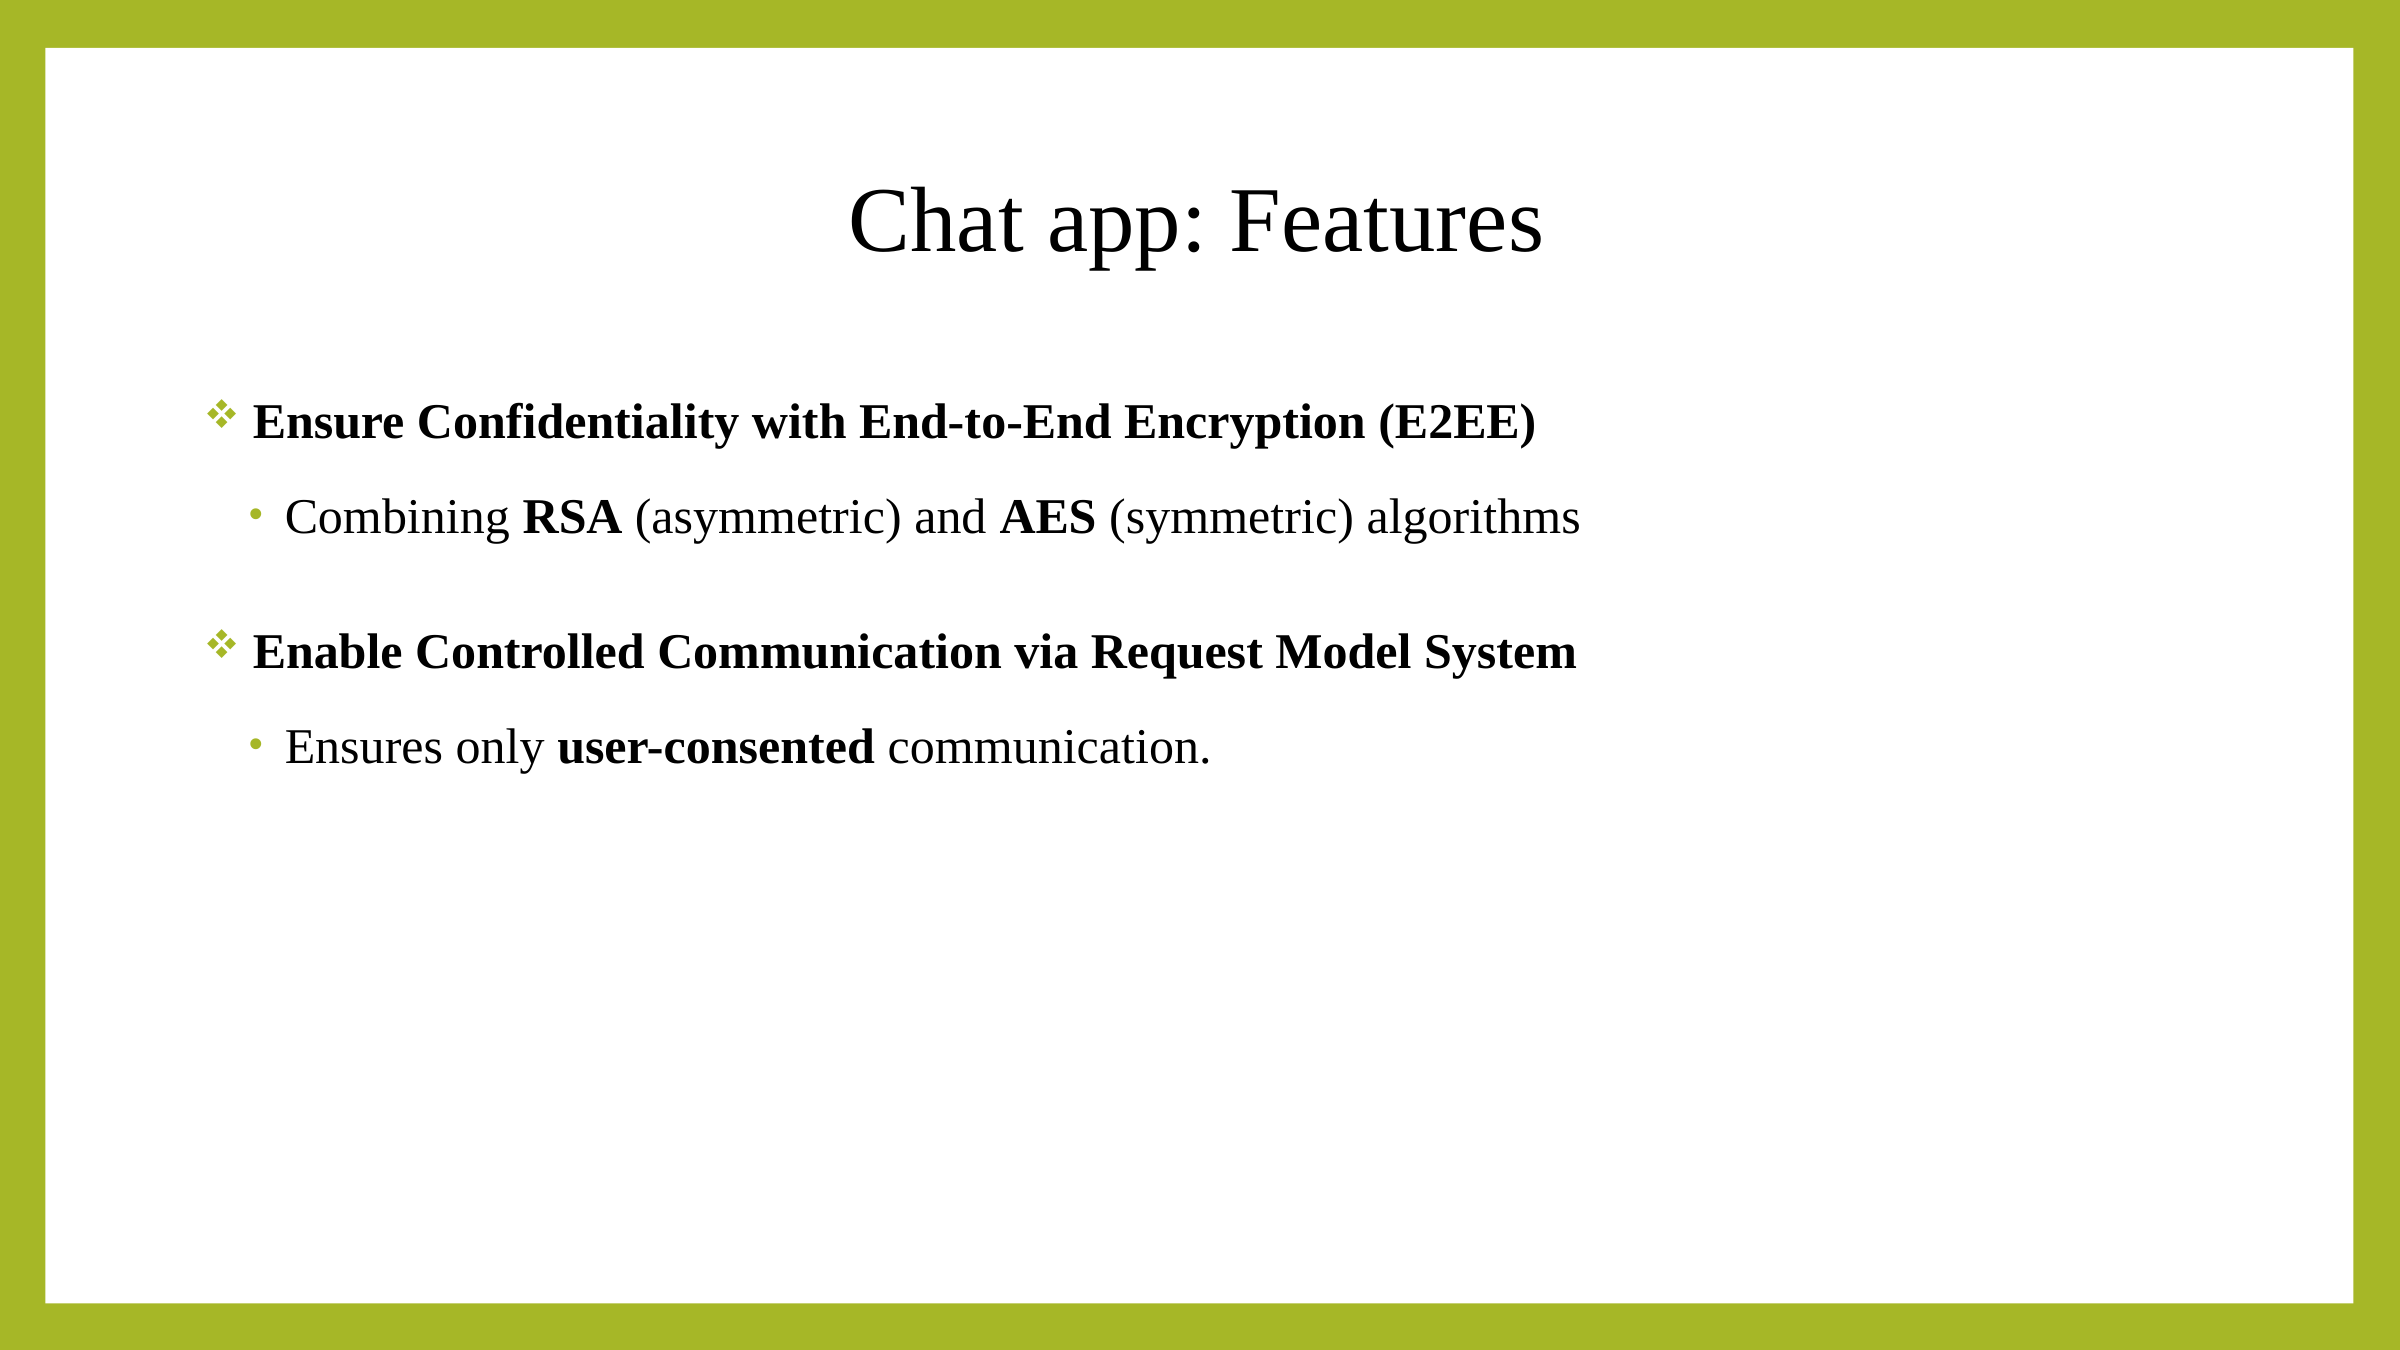

# Chat app: Features
 Ensure Confidentiality with End-to-End Encryption (E2EE)
Combining RSA (asymmetric) and AES (symmetric) algorithms
 Enable Controlled Communication via Request Model System
Ensures only user-consented communication.
16